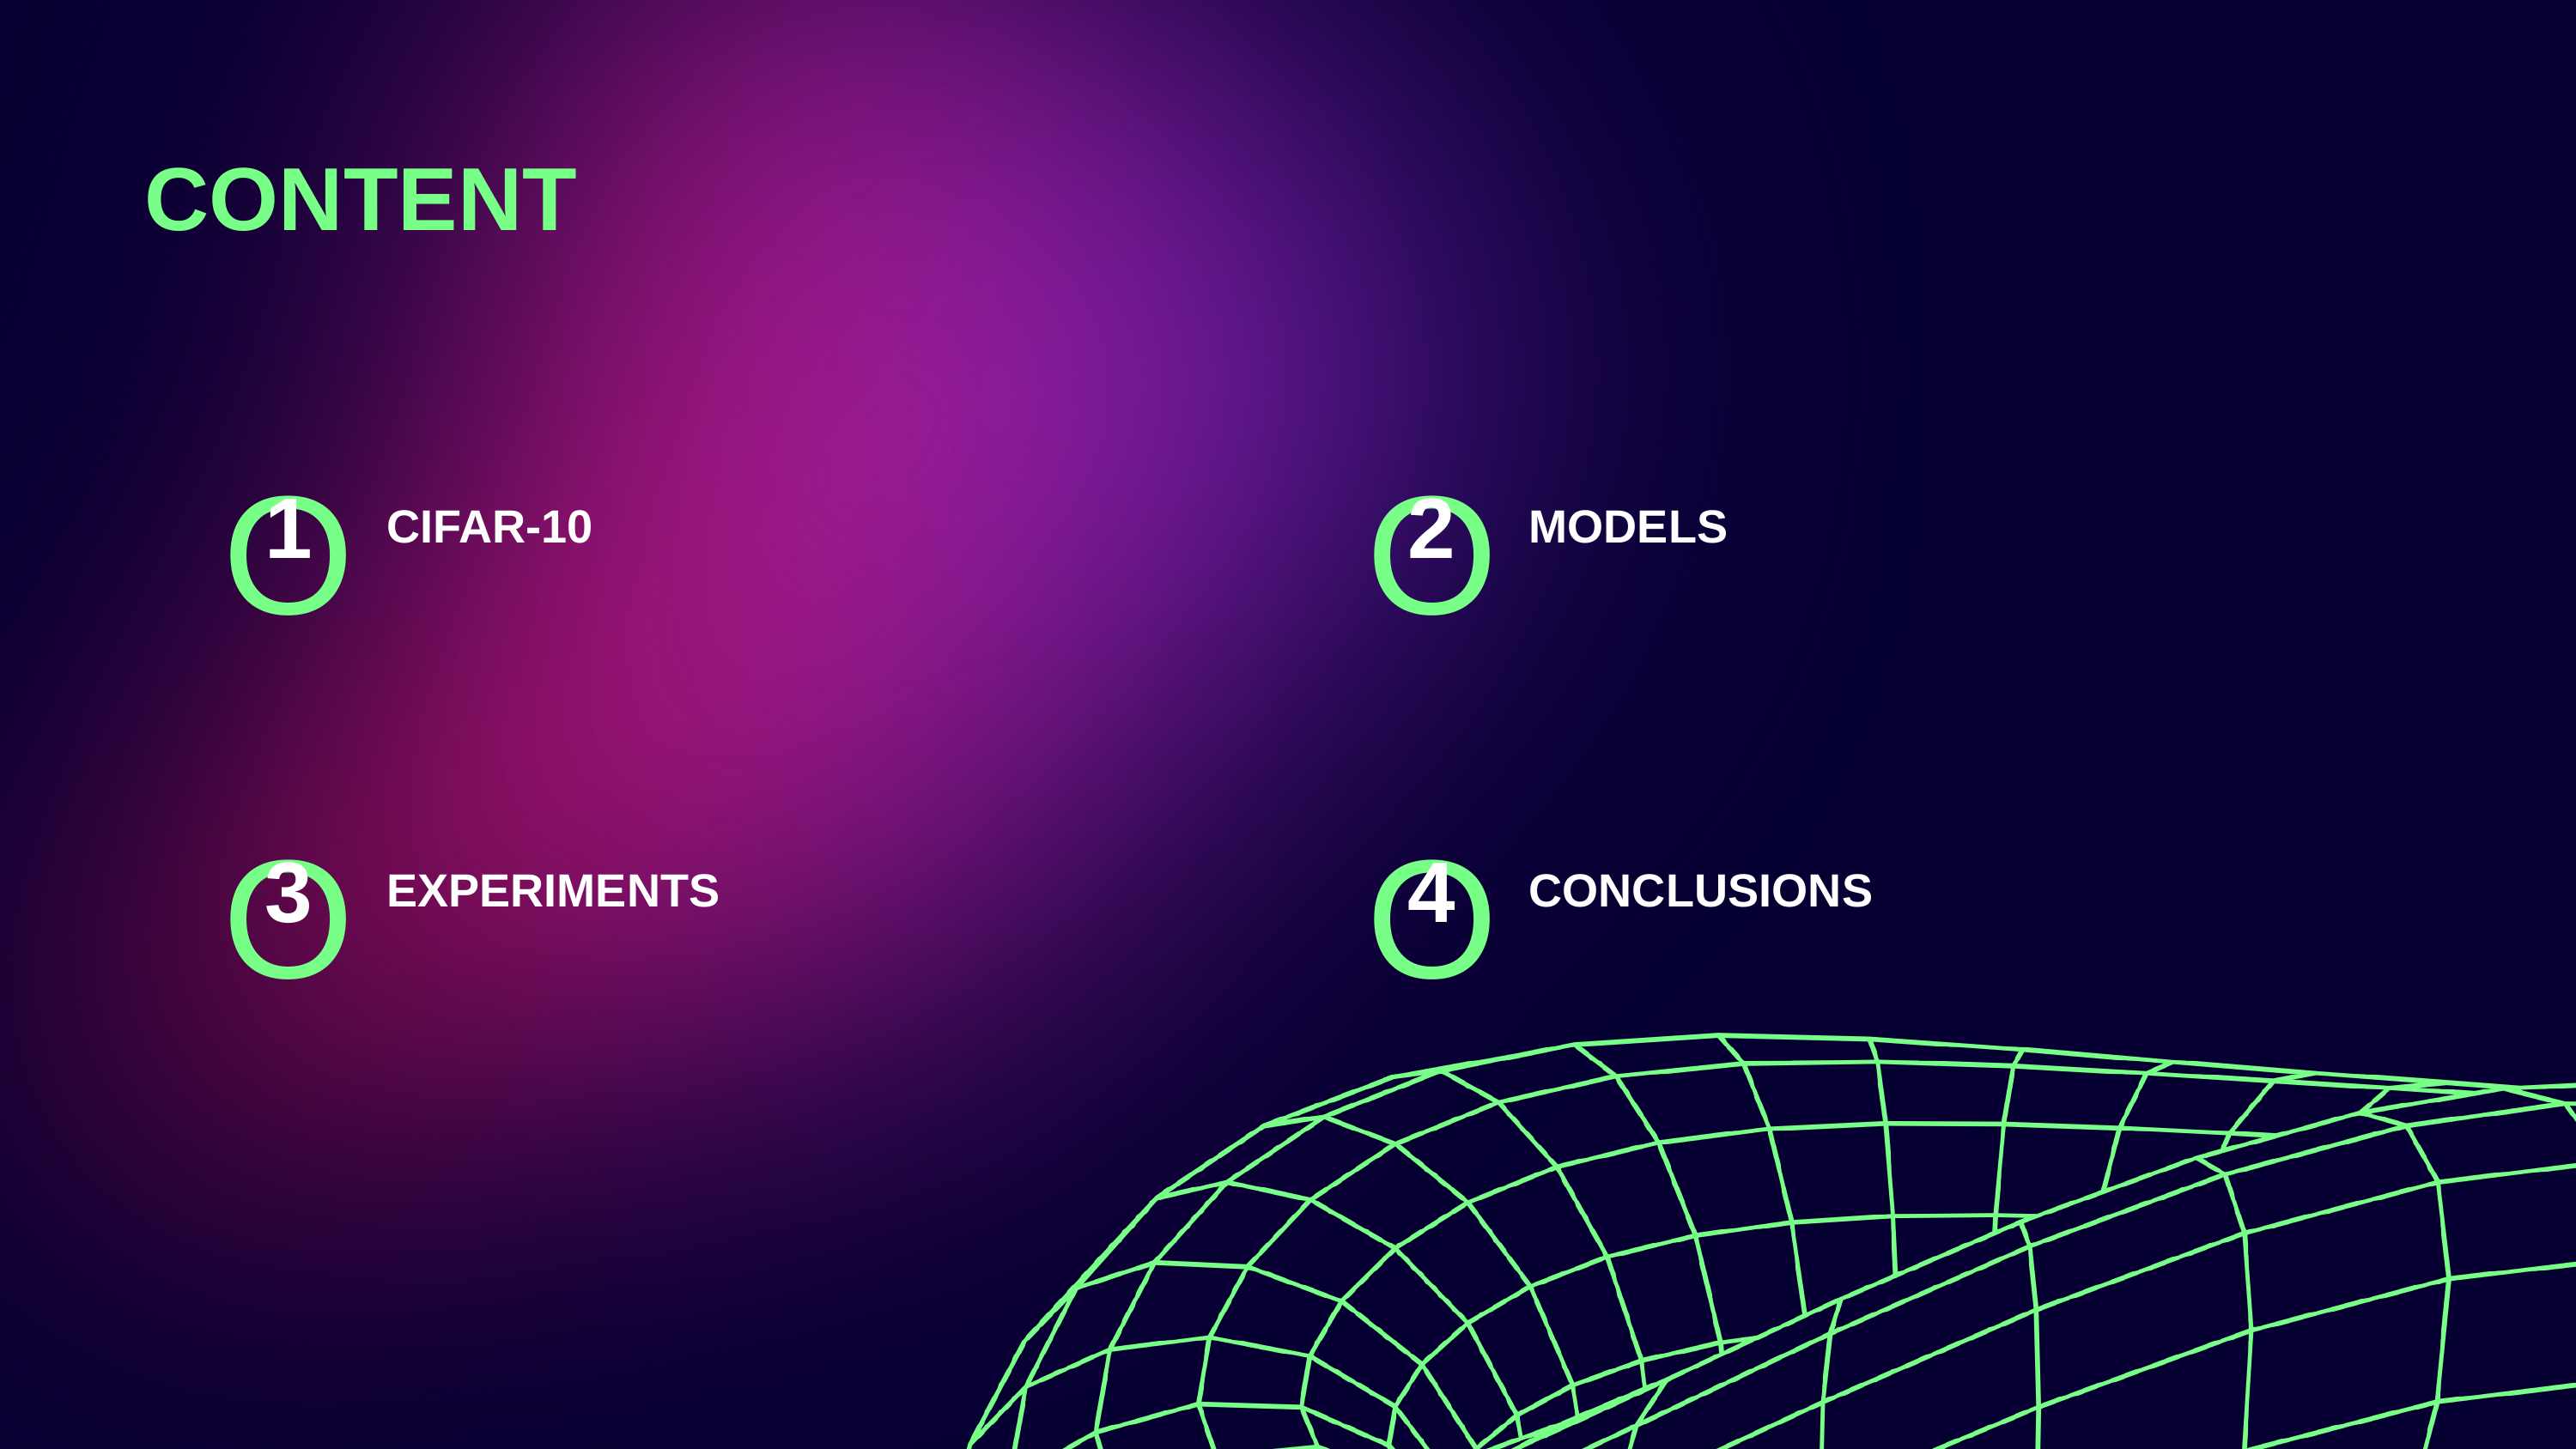

CONTENT
O
1
O
2
CIFAR-10
MODELS
O
3
O
4
EXPERIMENTS
CONCLUSIONS